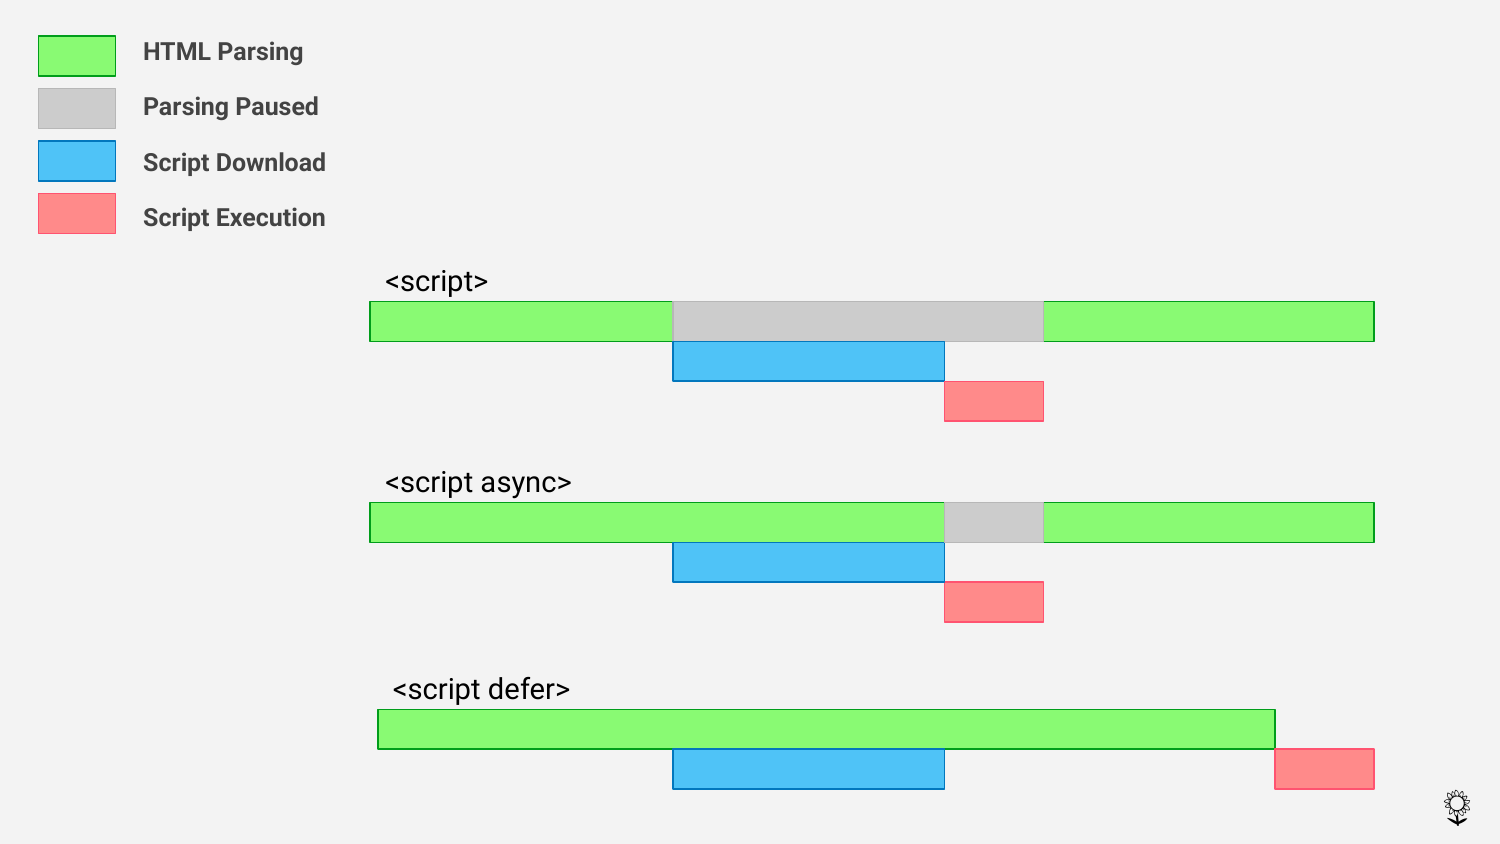

HTML Parsing

Parsing Paused

Script Download

Script Execution

<script>

<script async>

<script defer>